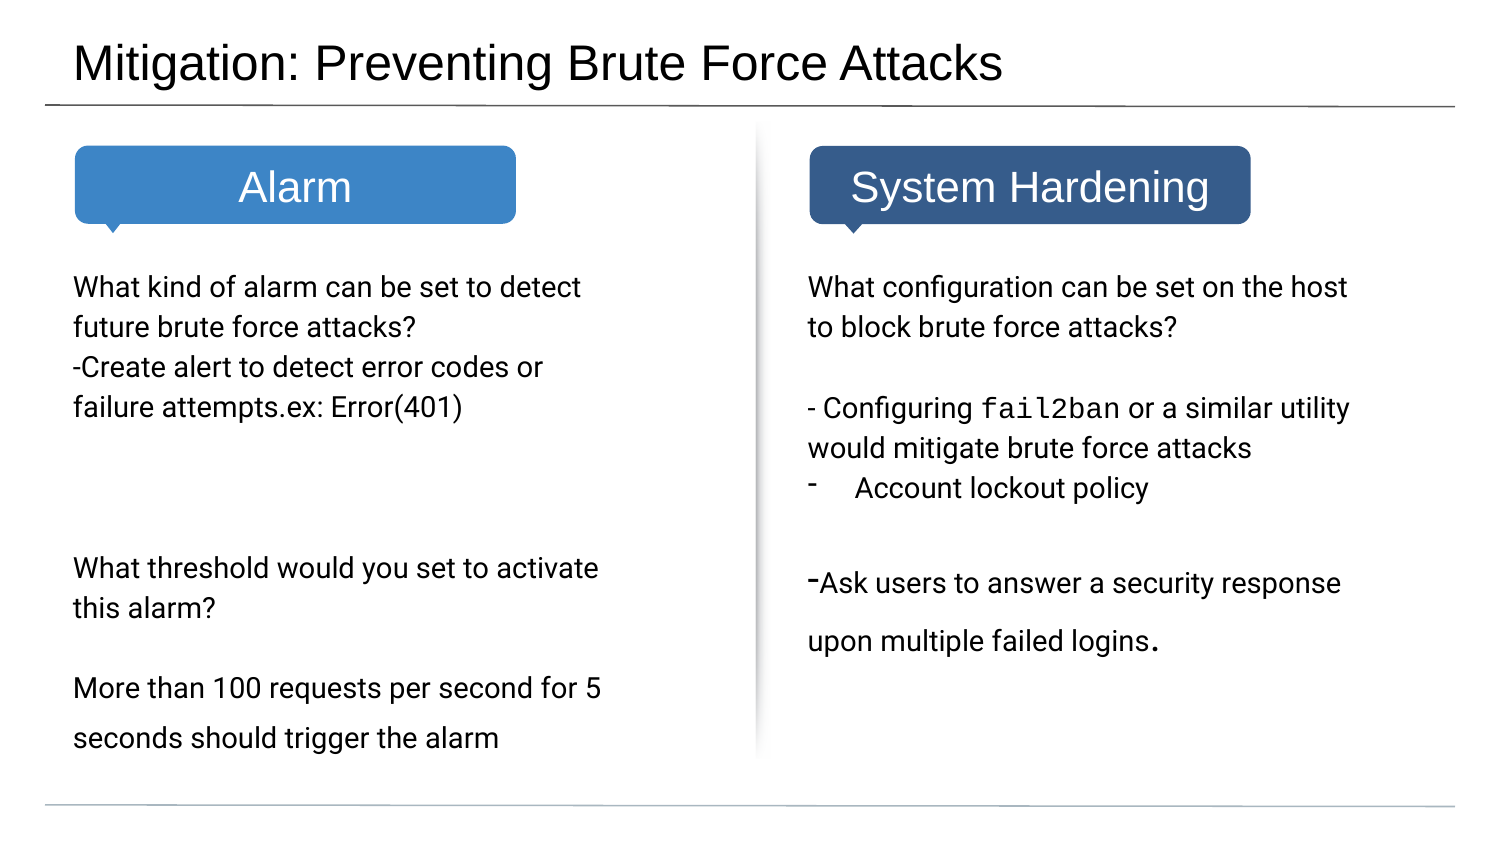

# Mitigation: Preventing Brute Force Attacks
What kind of alarm can be set to detect future brute force attacks?
-Create alert to detect error codes or failure attempts.ex: Error(401)

What threshold would you set to activate this alarm?

More than 100 requests per second for 5 seconds should trigger the alarm

What configuration can be set on the host to block brute force attacks?

- Configuring fail2ban or a similar utility would mitigate brute force attacks
Account lockout policy

-Ask users to answer a security response upon multiple failed logins.